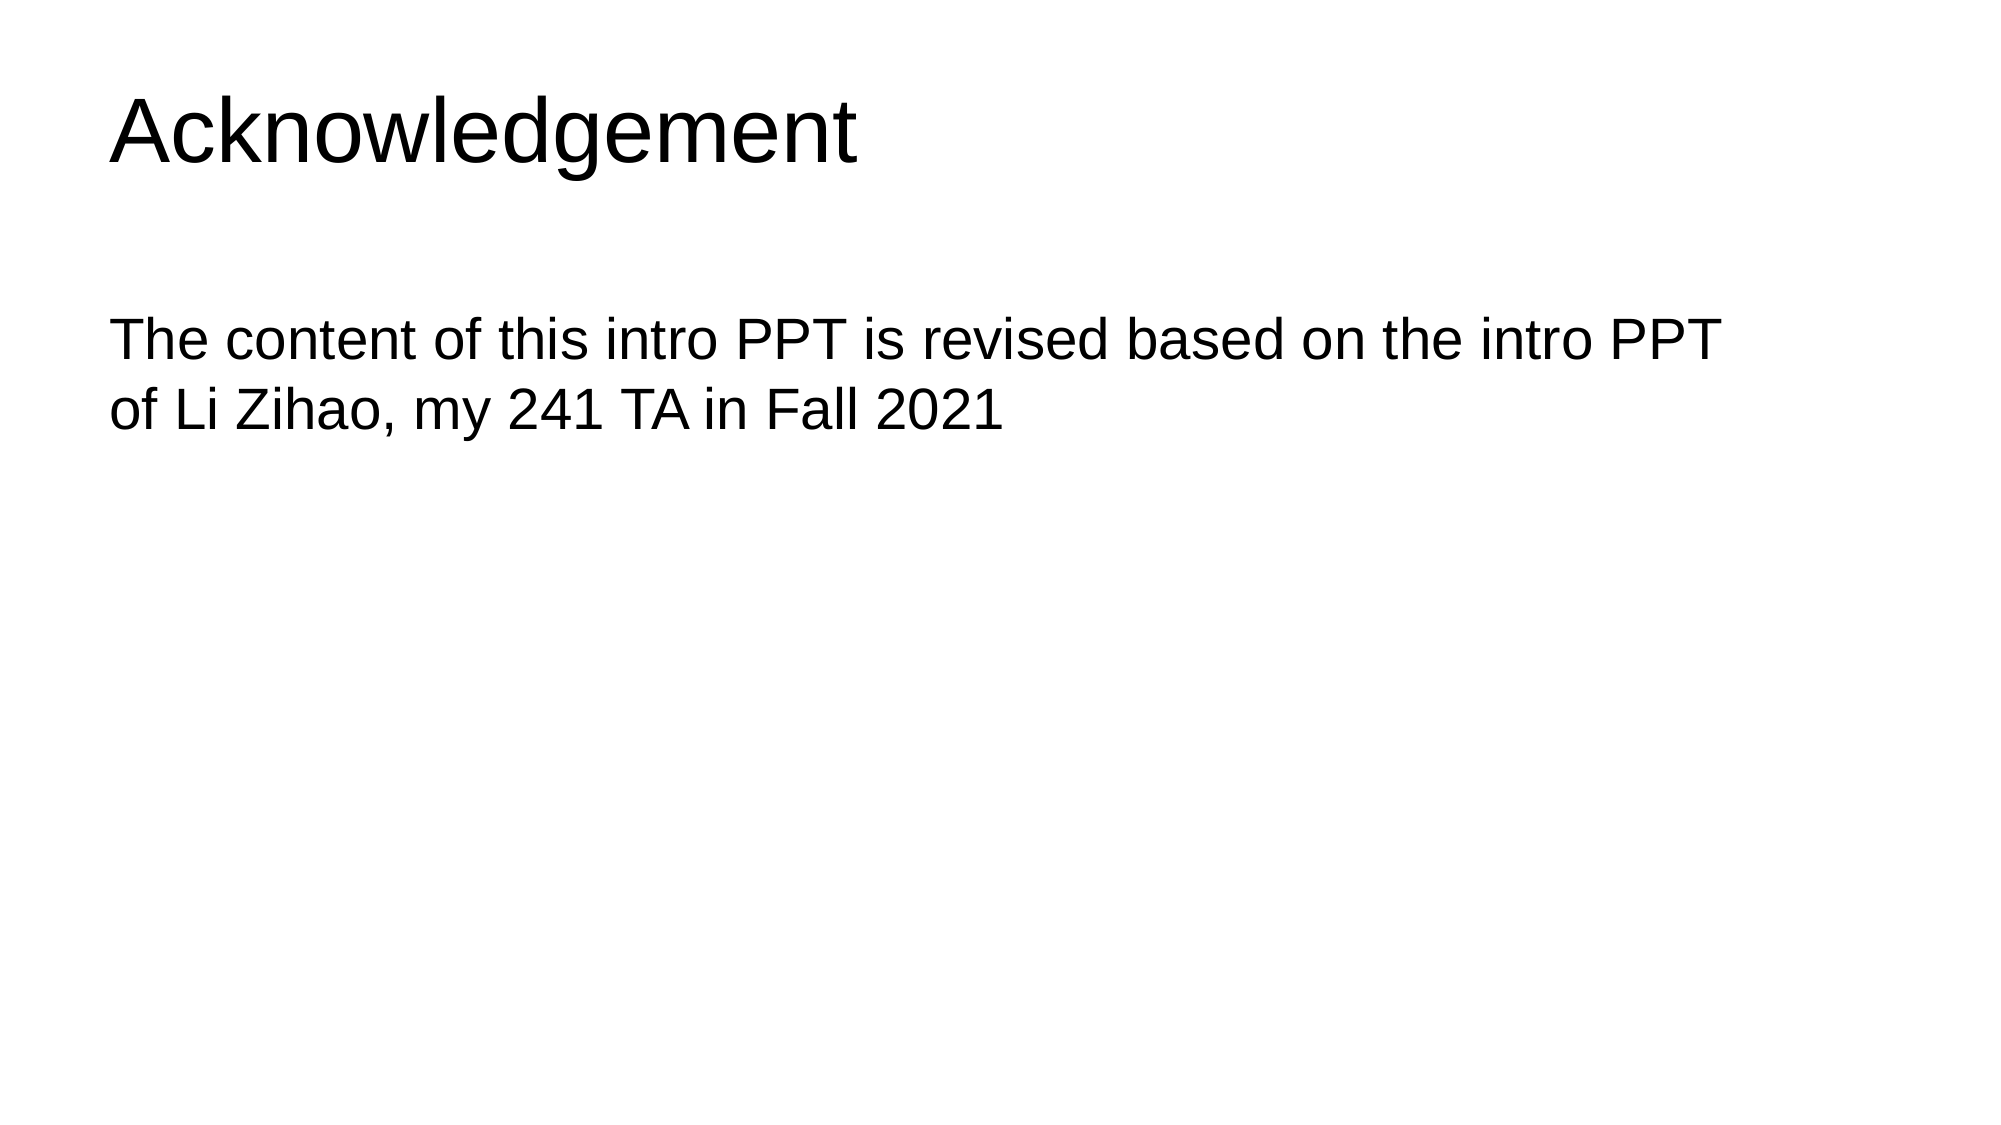

Acknowledgement
The content of this intro PPT is revised based on the intro PPT of Li Zihao, my 241 TA in Fall 2021